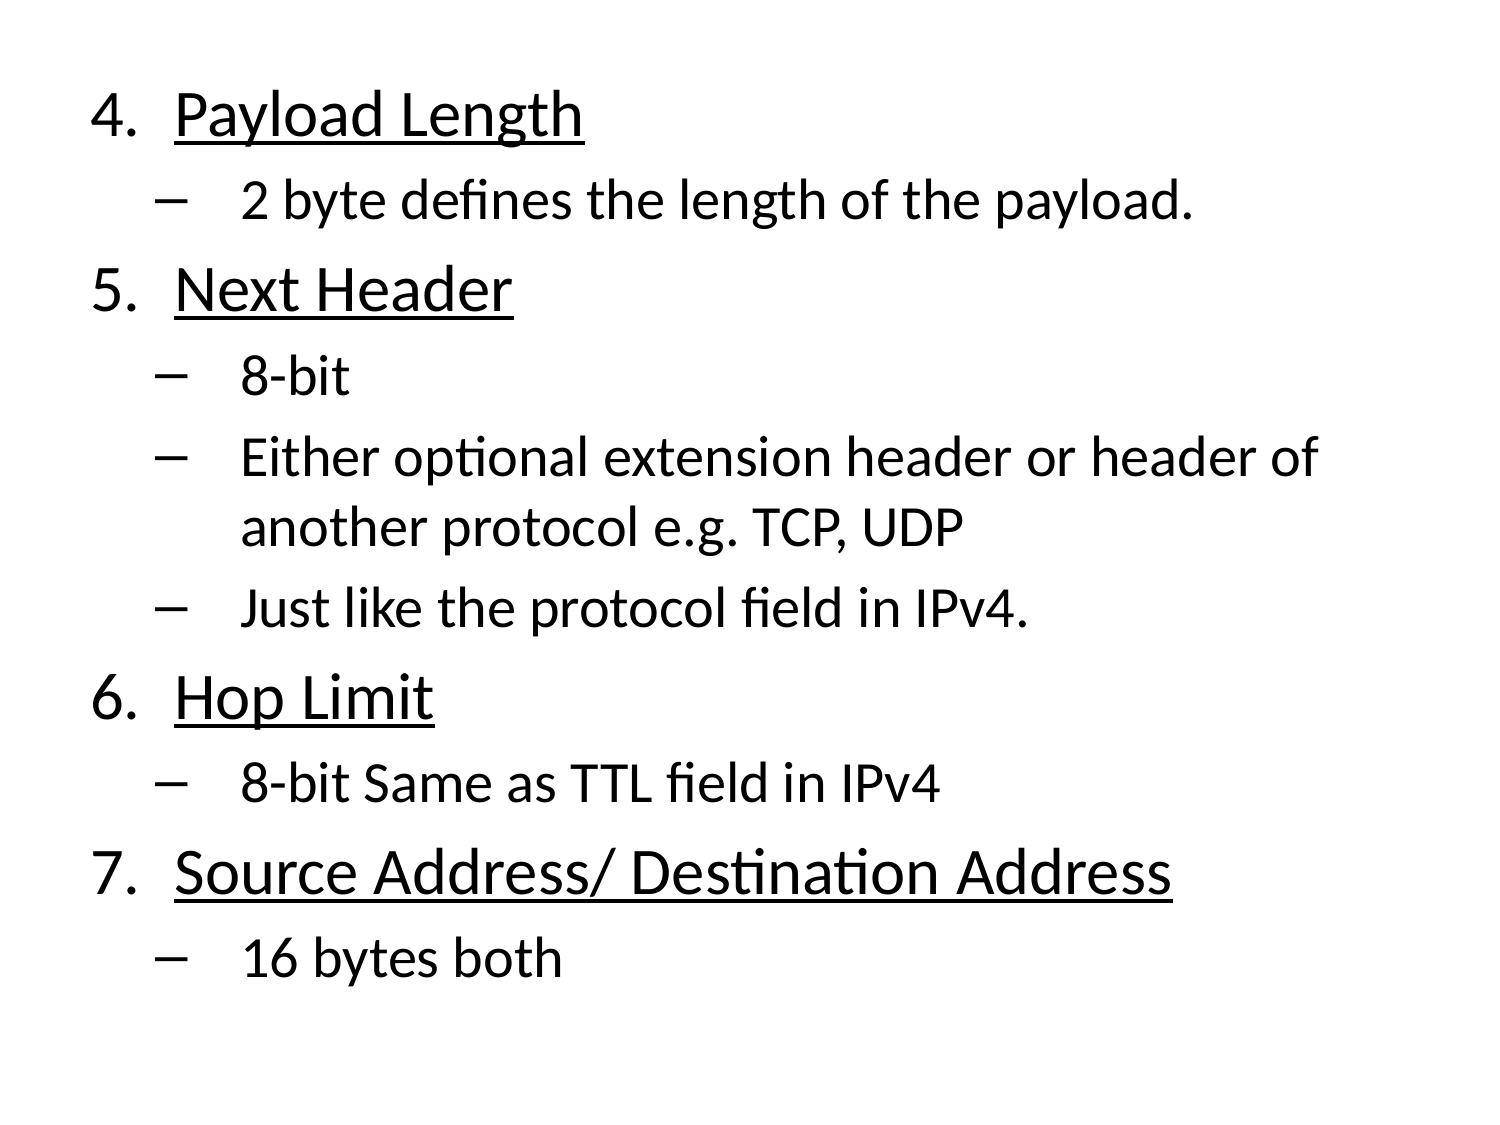

Payload Length
2 byte defines the length of the payload.
Next Header
8-bit
Either optional extension header or header of another protocol e.g. TCP, UDP
Just like the protocol field in IPv4.
Hop Limit
8-bit Same as TTL field in IPv4
Source Address/ Destination Address
16 bytes both